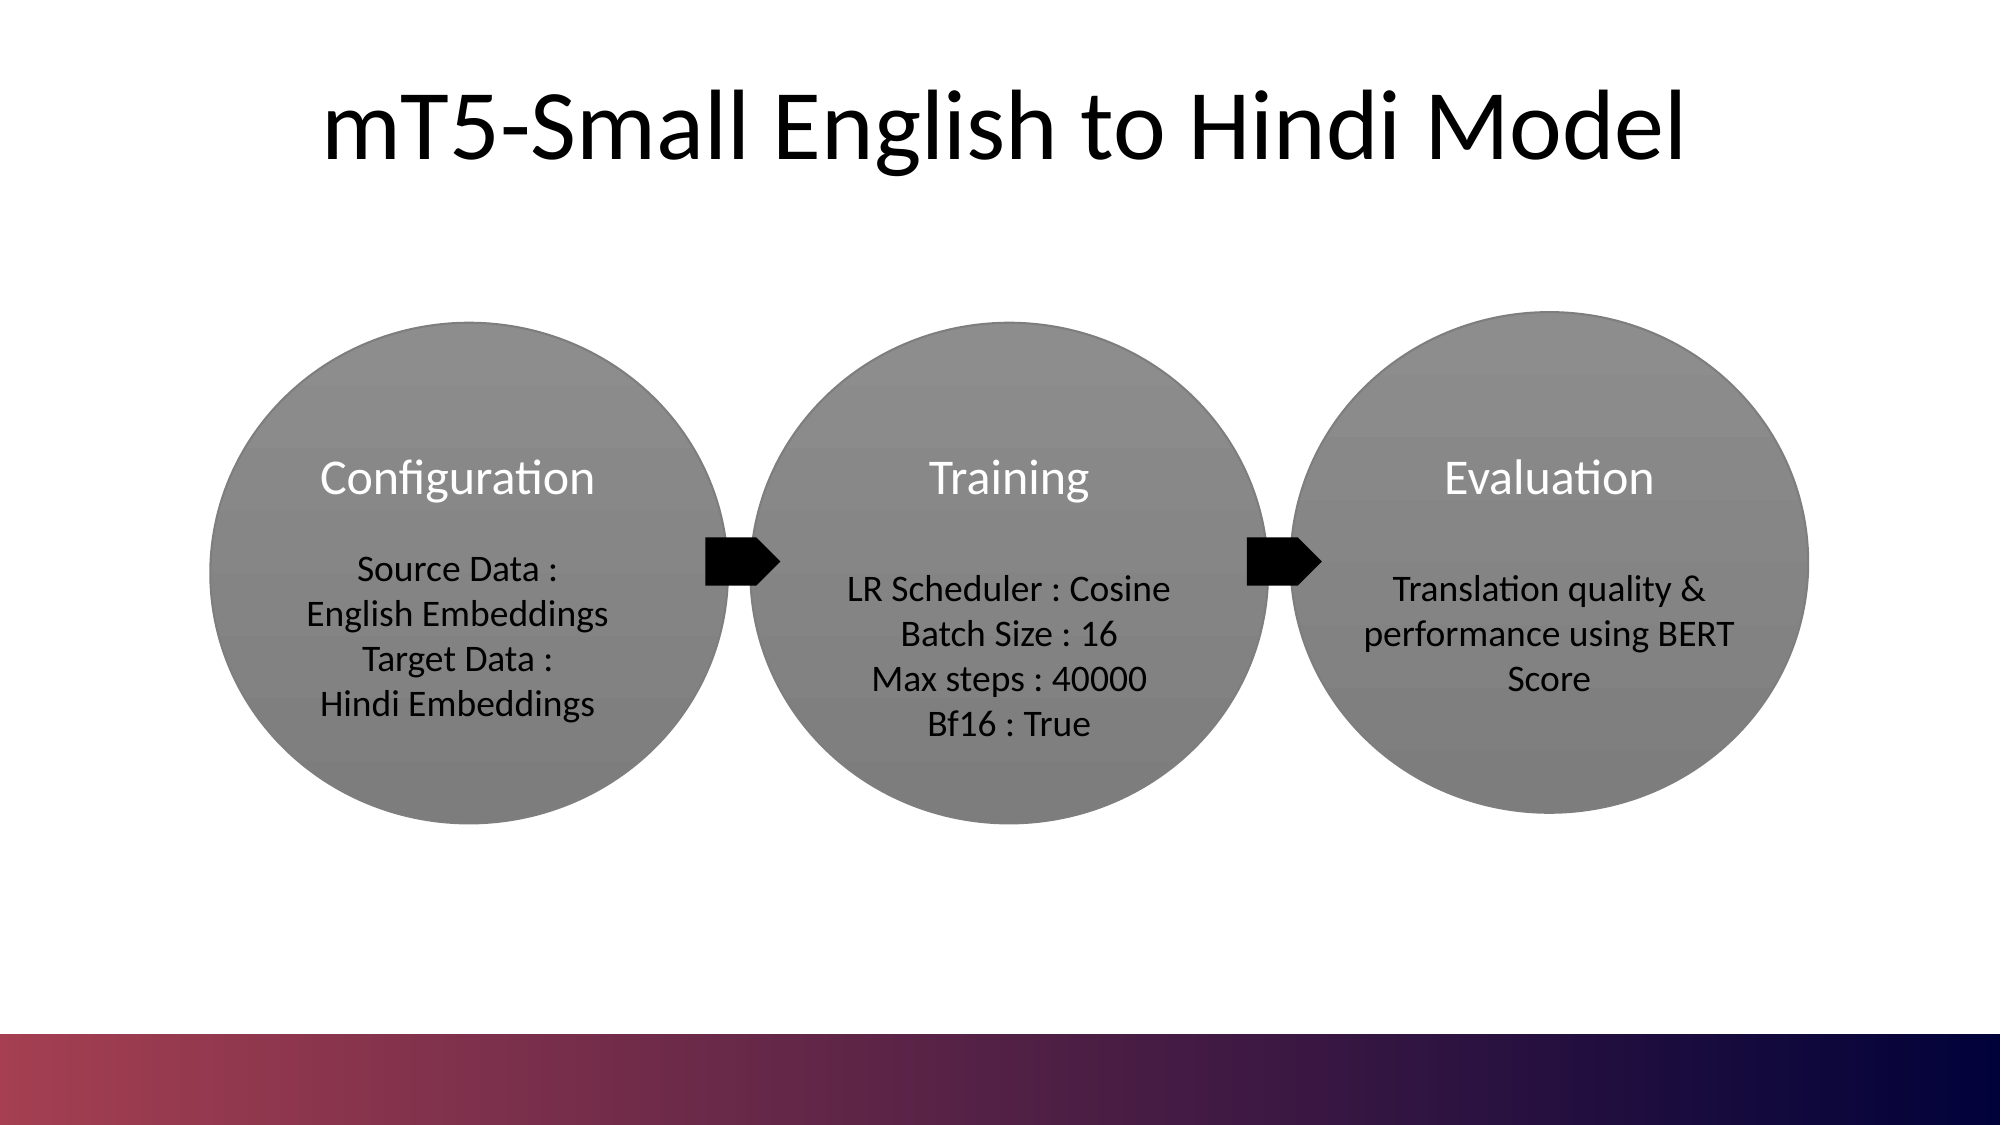

mT5-Small English to Hindi Model

Configuration

Source Data :
English Embeddings
Target Data :
Hindi Embeddings
Training

LR Scheduler : Cosine
Batch Size : 16
Max steps : 40000
Bf16 : True
Evaluation

Translation quality & performance using BERT Score